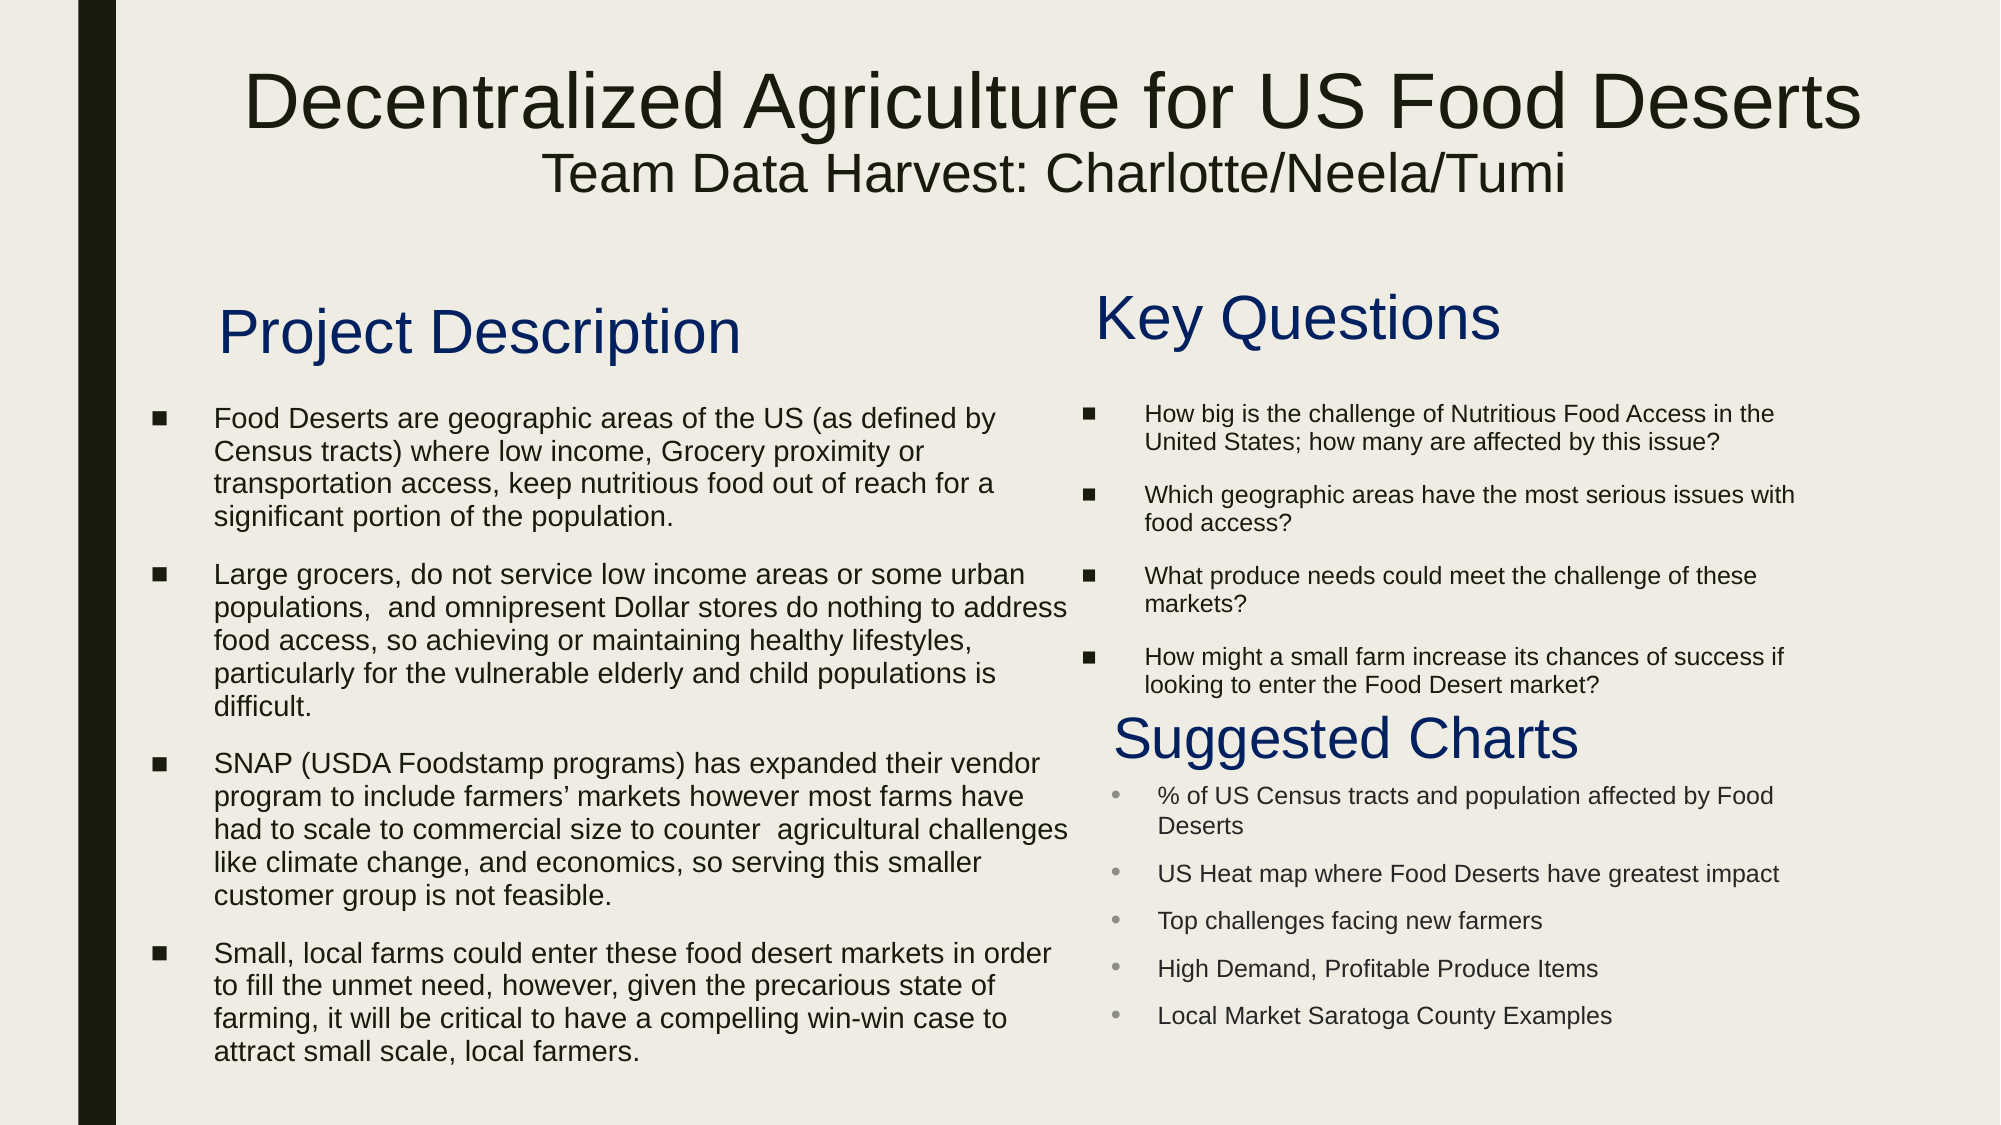

# Decentralized Agriculture for US Food Deserts Team Data Harvest: Charlotte/Neela/Tumi
Project Description
Key Questions
How big is the challenge of Nutritious Food Access in the United States; how many are affected by this issue?
Which geographic areas have the most serious issues with food access?
What produce needs could meet the challenge of these markets?
How might a small farm increase its chances of success if looking to enter the Food Desert market?
Food Deserts are geographic areas of the US (as defined by Census tracts) where low income, Grocery proximity or transportation access, keep nutritious food out of reach for a significant portion of the population.
Large grocers, do not service low income areas or some urban populations,  and omnipresent Dollar stores do nothing to address food access, so achieving or maintaining healthy lifestyles, particularly for the vulnerable elderly and child populations is difficult.
SNAP (USDA Foodstamp programs) has expanded their vendor program to include farmers’ markets however most farms have had to scale to commercial size to counter  agricultural challenges like climate change, and economics, so serving this smaller customer group is not feasible.
Small, local farms could enter these food desert markets in order to fill the unmet need, however, given the precarious state of farming, it will be critical to have a compelling win-win case to attract small scale, local farmers.
Suggested Charts
% of US Census tracts and population affected by Food Deserts
US Heat map where Food Deserts have greatest impact
Top challenges facing new farmers
High Demand, Profitable Produce Items
Local Market Saratoga County Examples